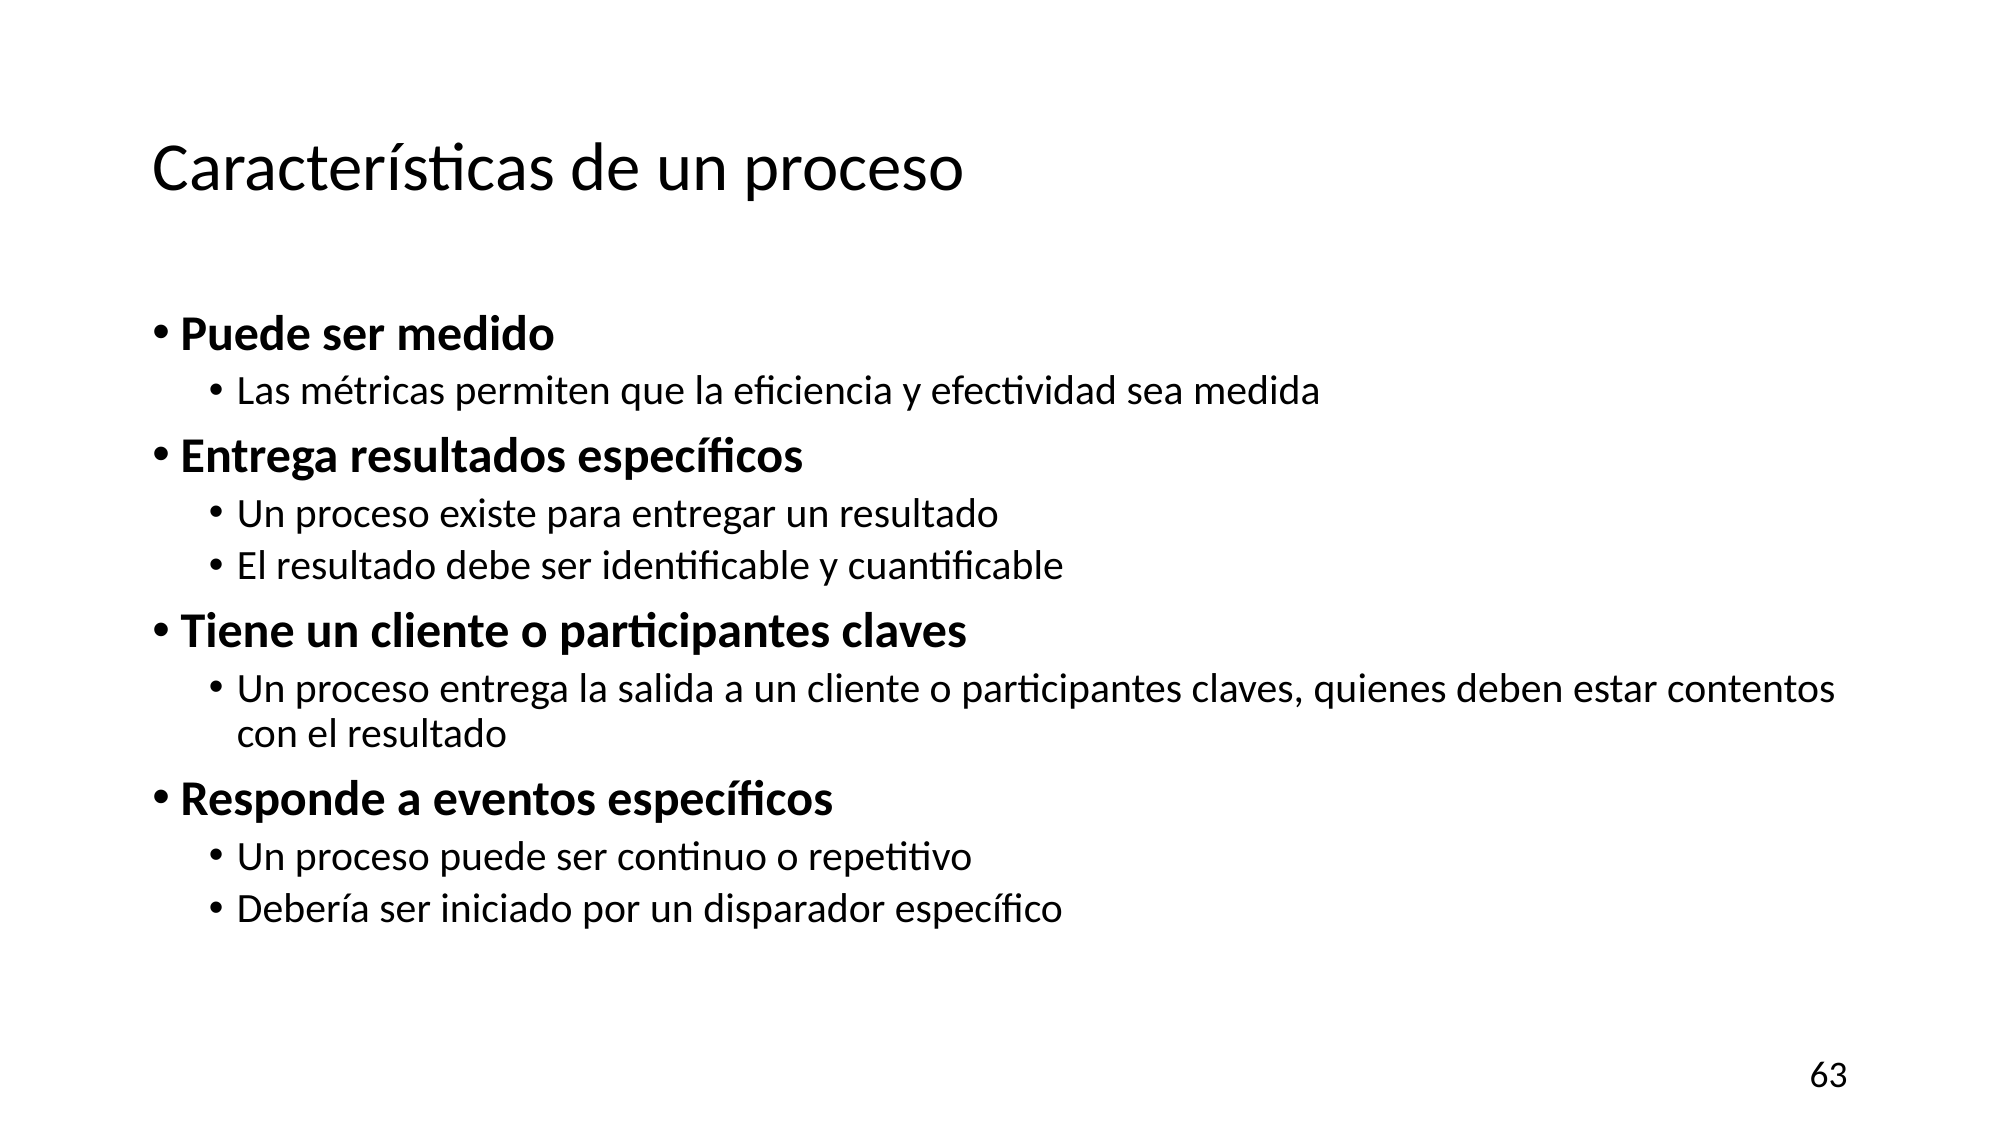

# Características de un proceso
Puede ser medido
Las métricas permiten que la eficiencia y efectividad sea medida
Entrega resultados específicos
Un proceso existe para entregar un resultado
El resultado debe ser identificable y cuantificable
Tiene un cliente o participantes claves
Un proceso entrega la salida a un cliente o participantes claves, quienes deben estar contentos con el resultado
Responde a eventos específicos
Un proceso puede ser continuo o repetitivo
Debería ser iniciado por un disparador específico

63